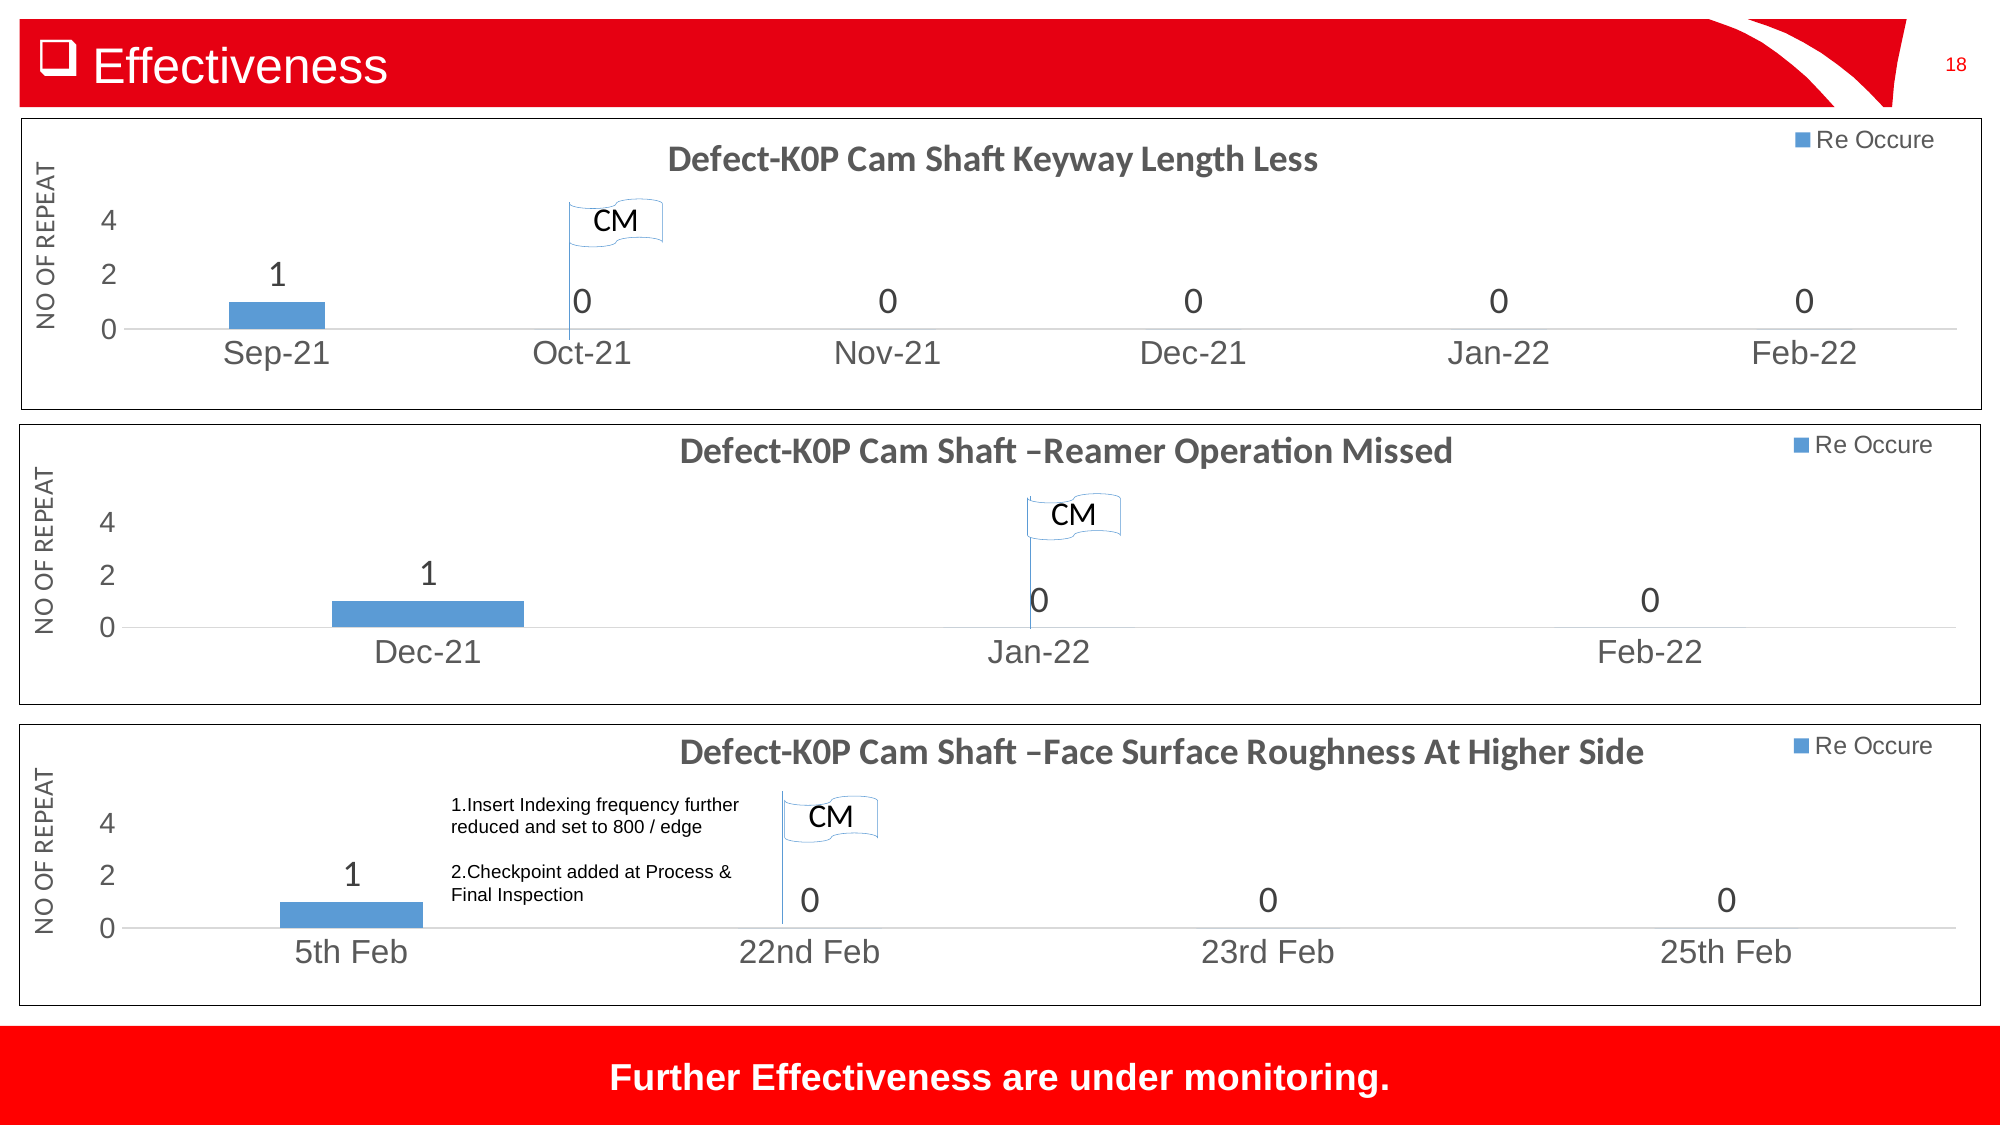

Effectiveness
18

### Chart: Defect-K0P Cam Shaft Keyway Length Less

| Category | Re Occure |
|---|---|
| 44440 | 1.0 |
| 44470 | 0.0 |
| 44501 | 0.0 |
| 44531 | 0.0 |
| 44562 | 0.0 |
| 44593 | 0.0 |

### Chart: Defect-K0P Cam Shaft –Reamer Operation Missed

| Category | Re Occure |
|---|---|
| 44531 | 1.0 |
| 44562 | 0.0 |
| 44593 | 0.0 |

### Chart: Defect-K0P Cam Shaft –Face Surface Roughness At Higher Side

| Category | Re Occure |
|---|---|
| 5th Feb | 1.0 |
| 22nd Feb | 0.0 |
| 23rd Feb | 0.0 |
| 25th Feb | 0.0 |
1.Insert Indexing frequency further reduced and set to 800 / edge

2.Checkpoint added at Process & Final Inspection
Further Effectiveness are under monitoring.